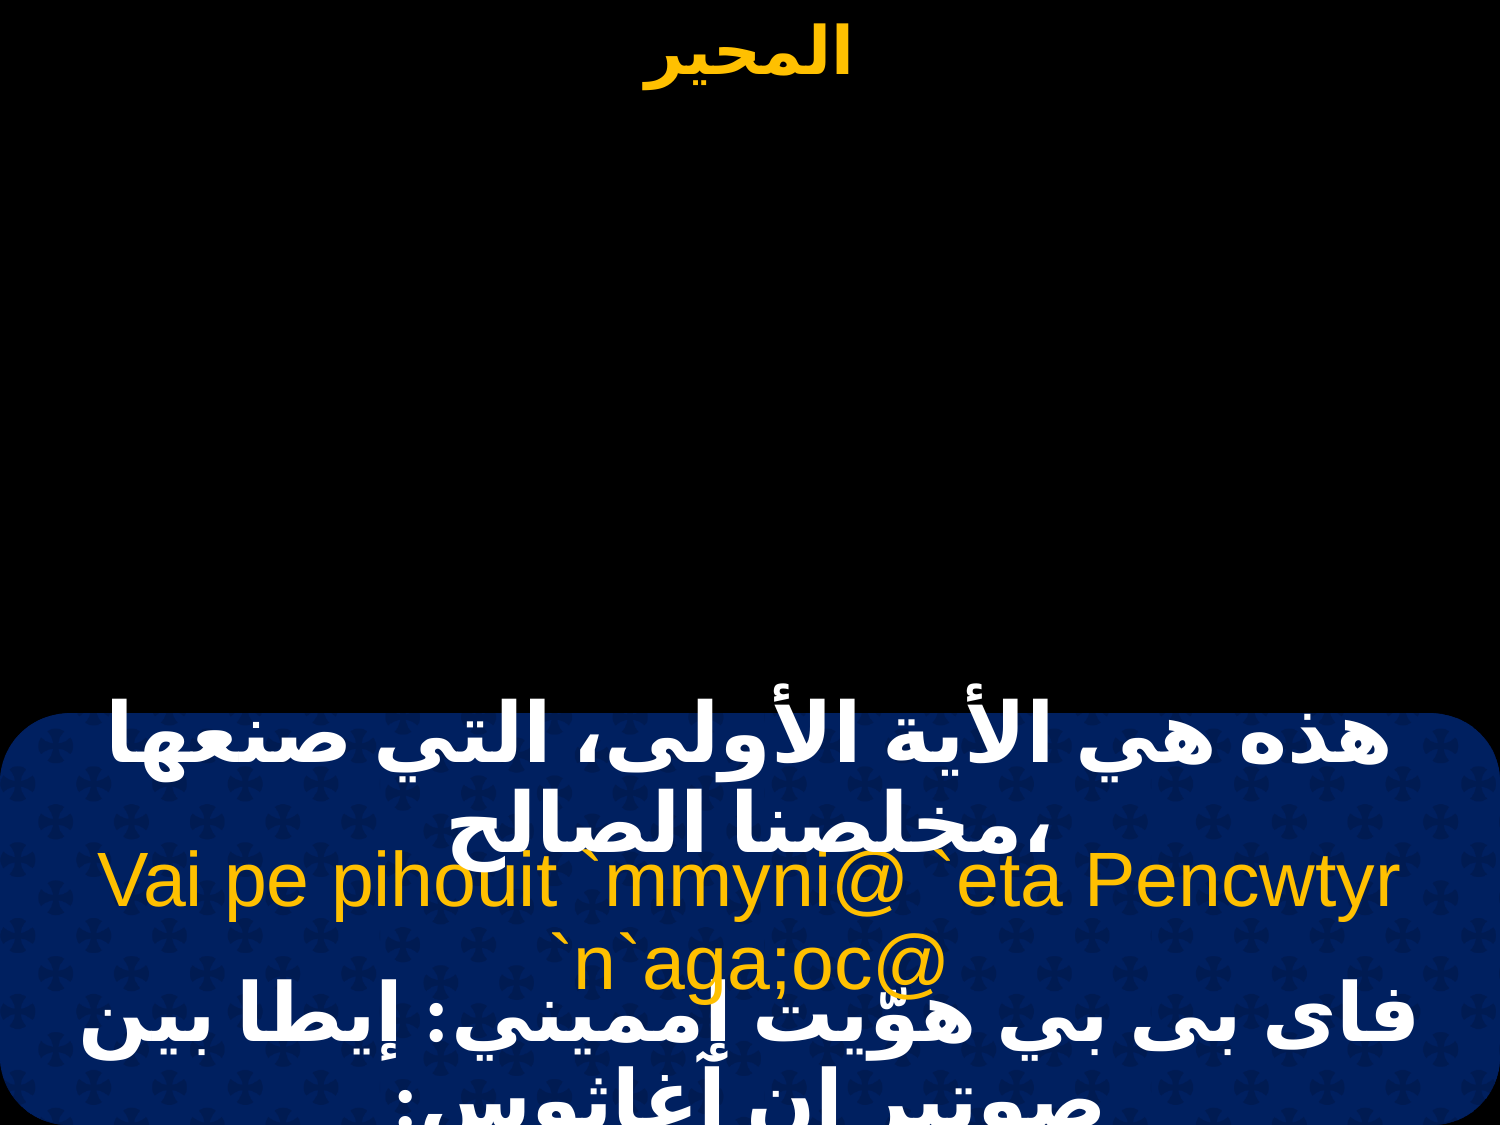

# محير عيد عرس قانا الجليل
هذه هي الأية الأولى، التي صنعها مخلصنا الصالح،
Vai pe pihouit `mmyni@ `eta Pencwtyr `n`aga;oc@
فاى بى بي هوّيت إمميني: إيطا بين صوتير إن آغاثوس: